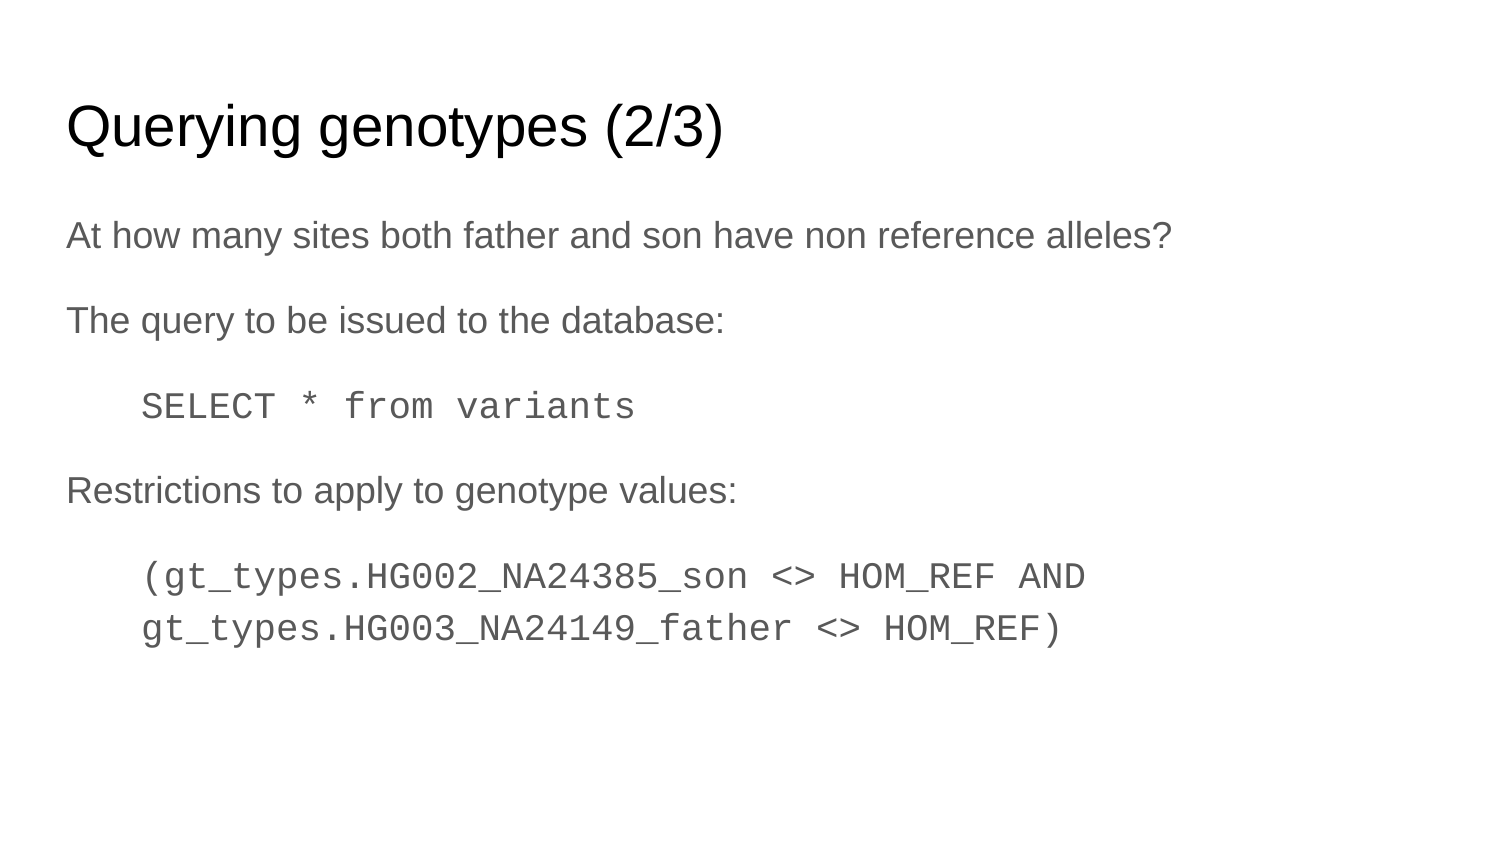

# Querying genotypes (2/3)

At how many sites both father and son have non reference alleles?
The query to be issued to the database:
SELECT * from variants
Restrictions to apply to genotype values:
(gt_types.HG002_NA24385_son <> HOM_REF AND gt_types.HG003_NA24149_father <> HOM_REF)